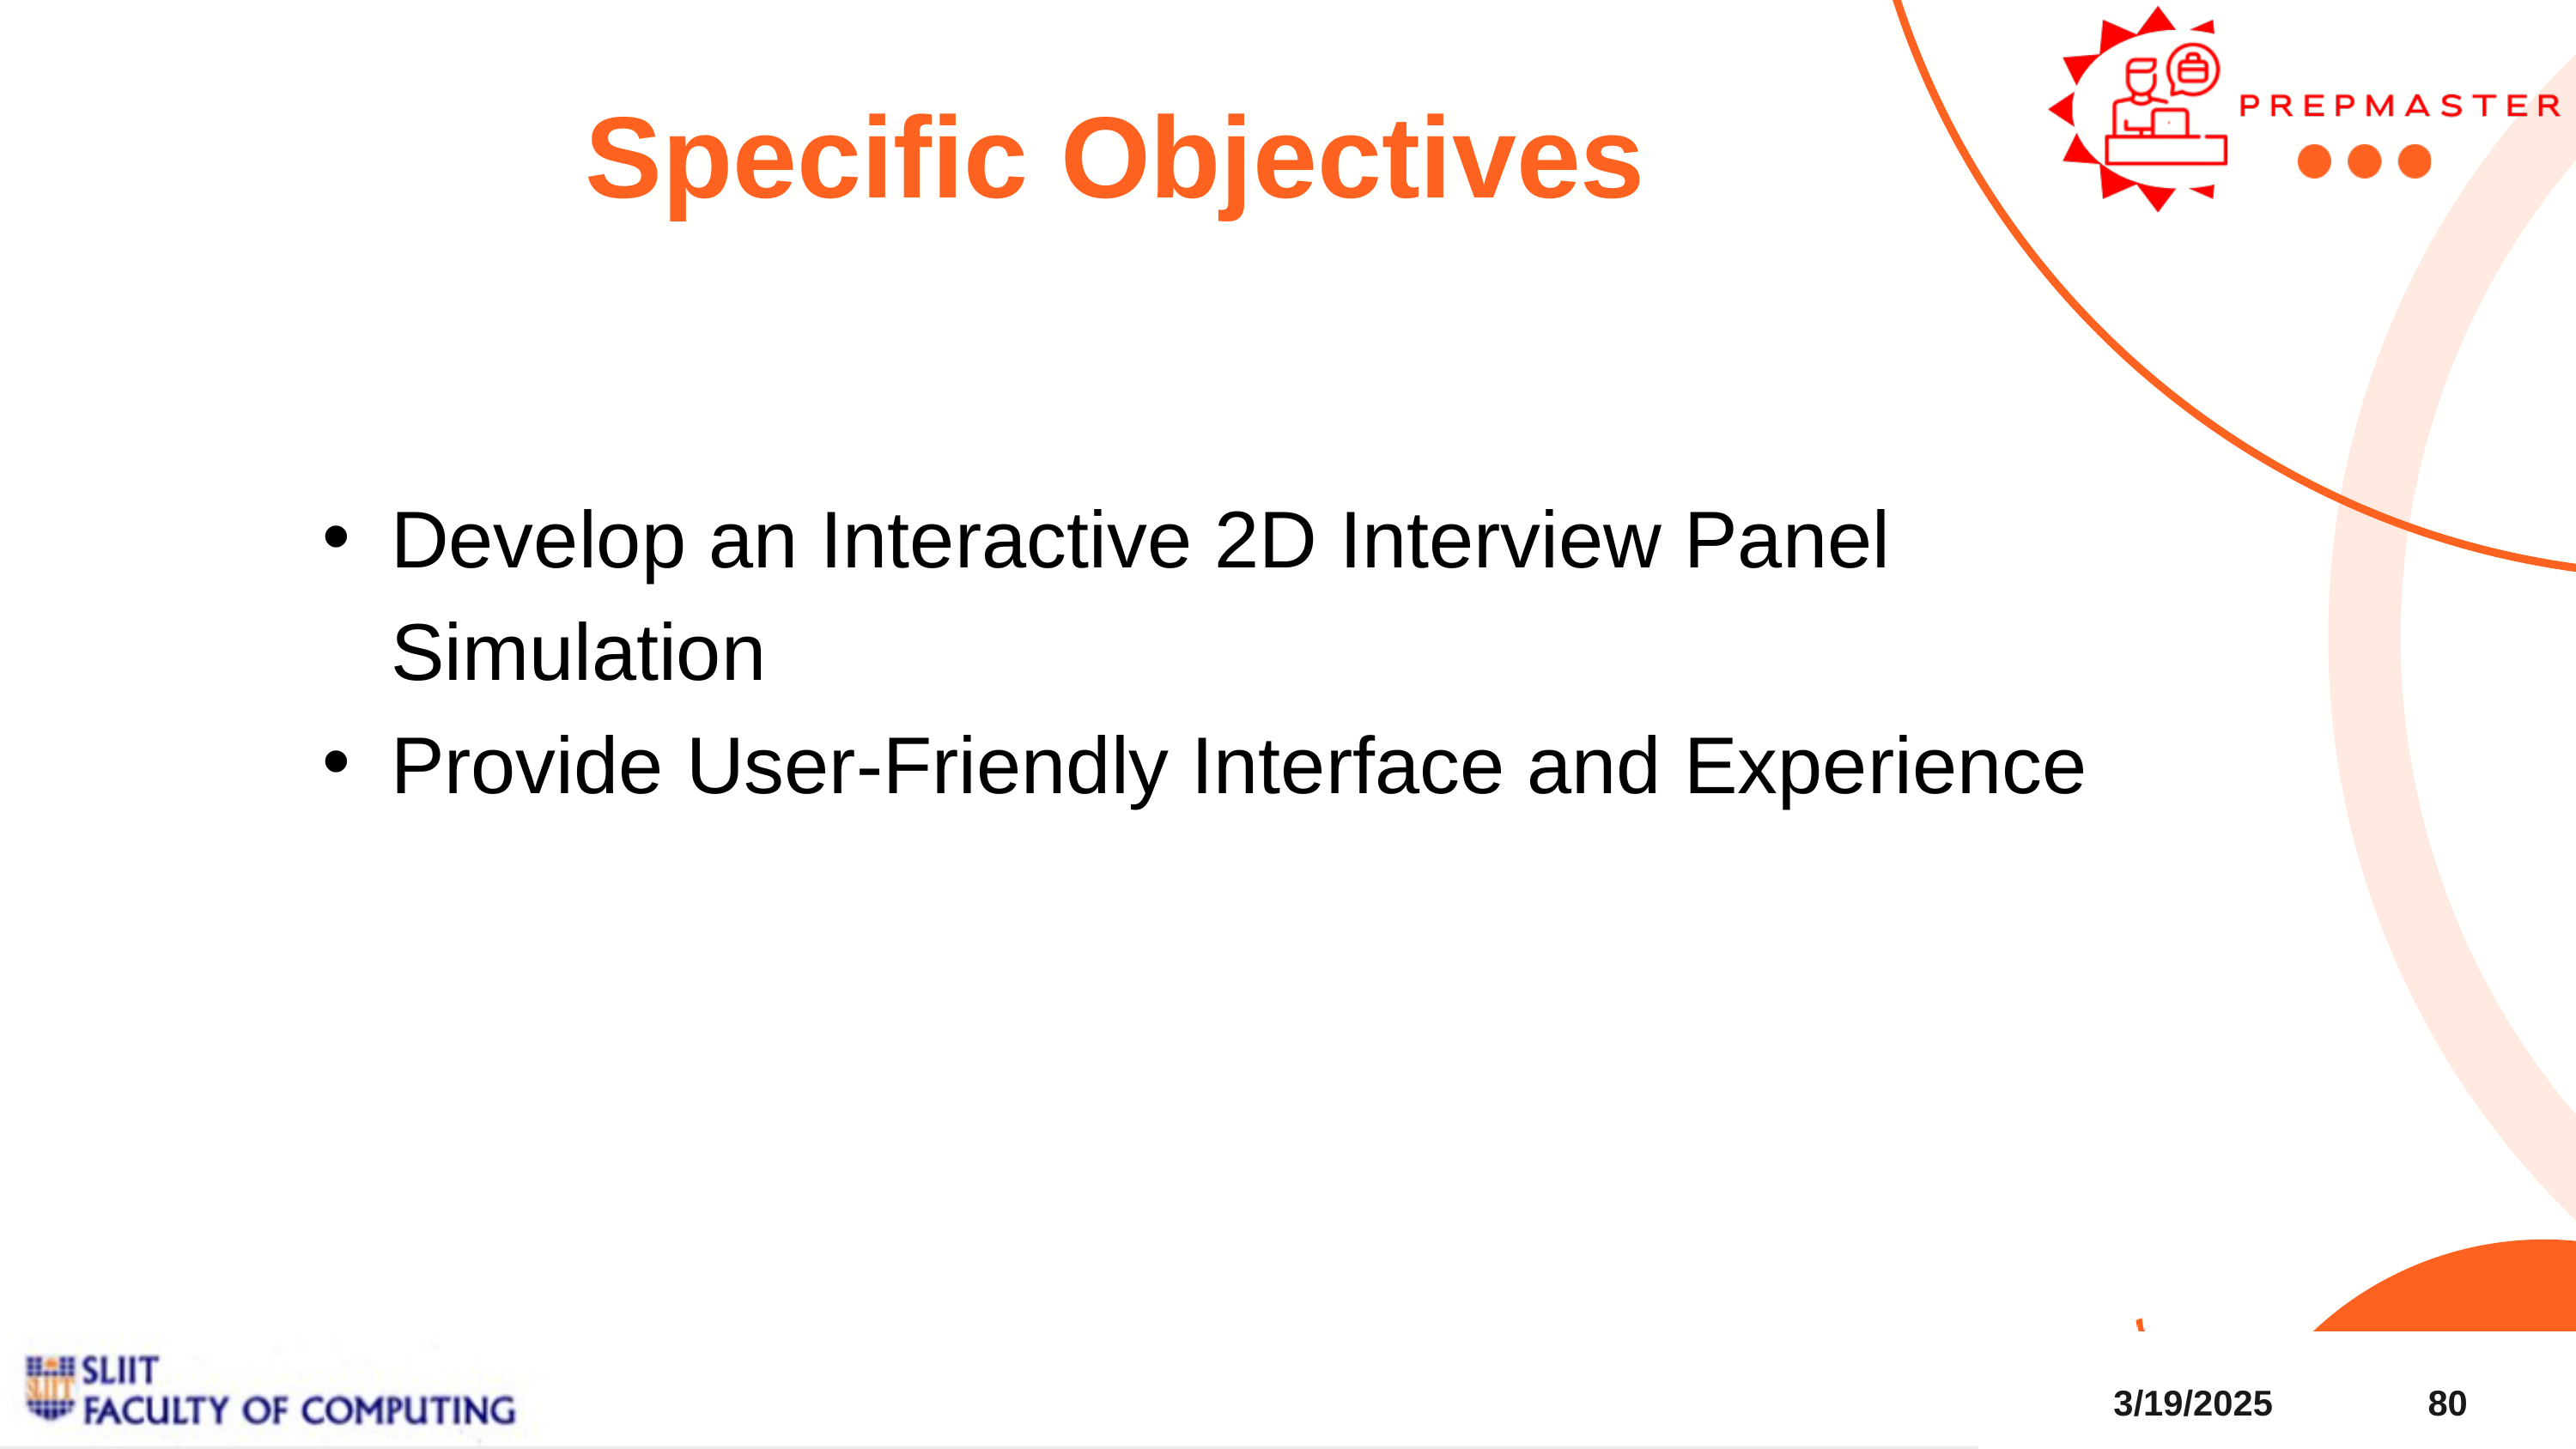

Specific Objectives

Develop an Interactive 2D Interview Panel Simulation
Provide User-Friendly Interface and Experience

3/19/2025
80